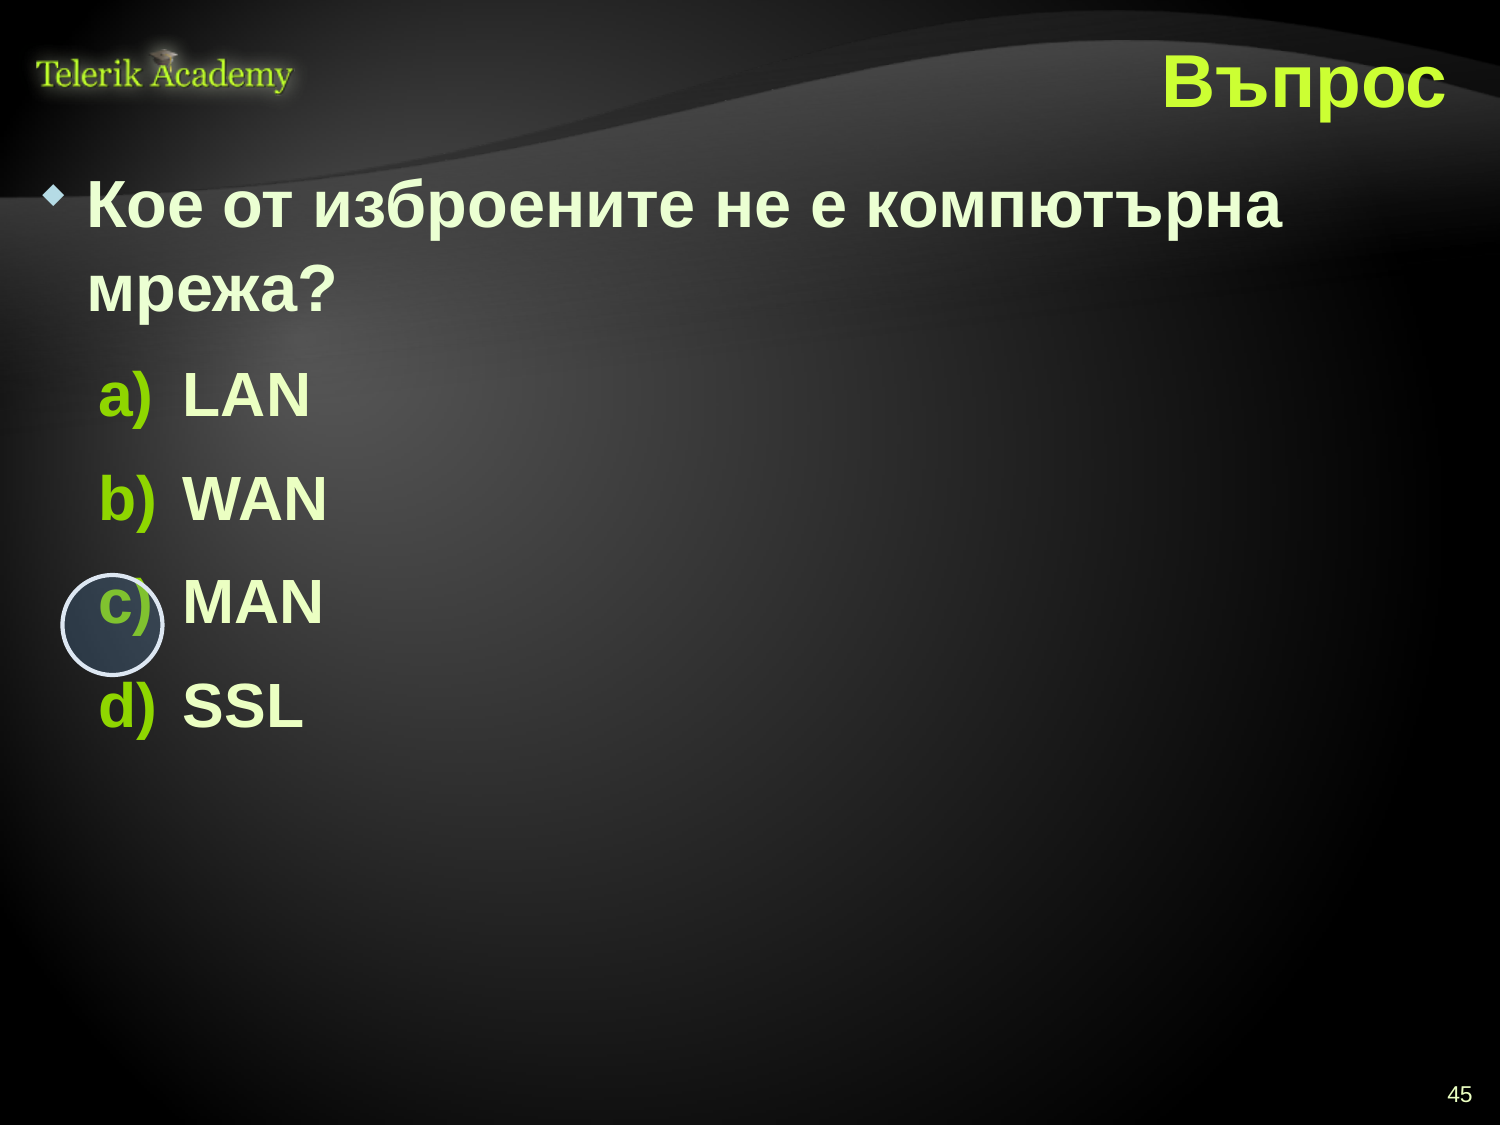

# Въпрос
Кое от изброените не е компютърна мрежа?
LAN
WAN
MAN
SSL

45